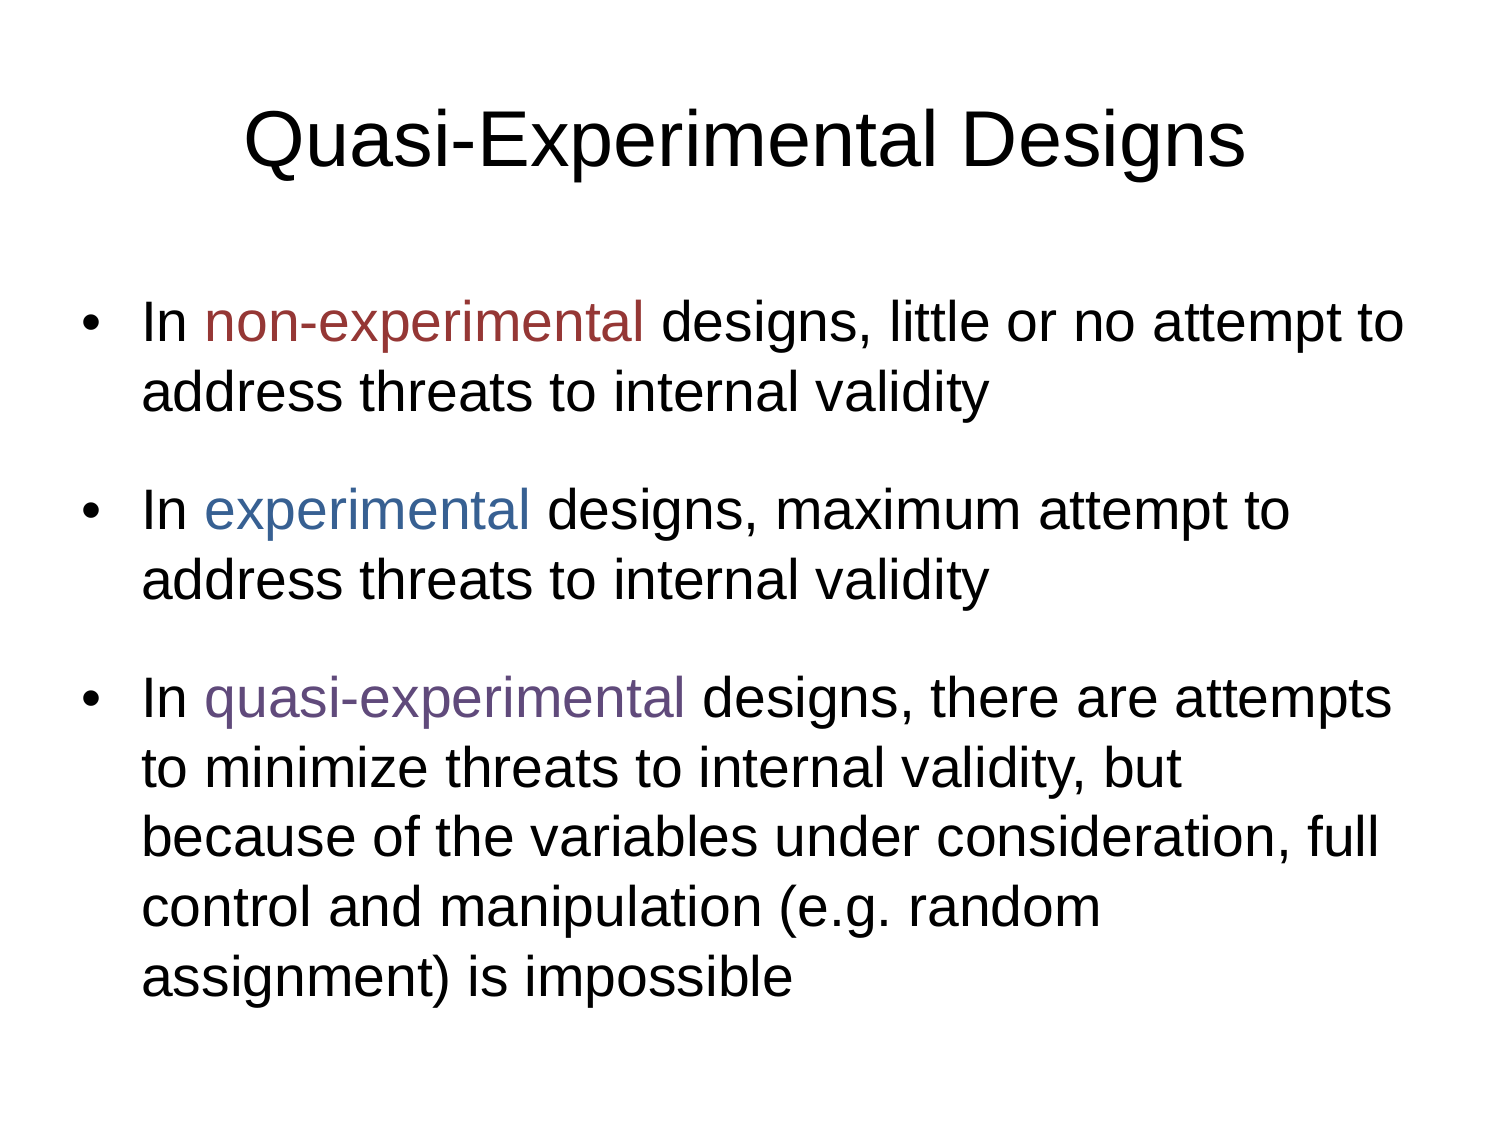

# Quasi-Experimental Designs

In non-experimental designs, little or no attempt to address threats to internal validity
In experimental designs, maximum attempt to address threats to internal validity
In quasi-experimental designs, there are attempts to minimize threats to internal validity, but because of the variables under consideration, full control and manipulation (e.g. random assignment) is impossible